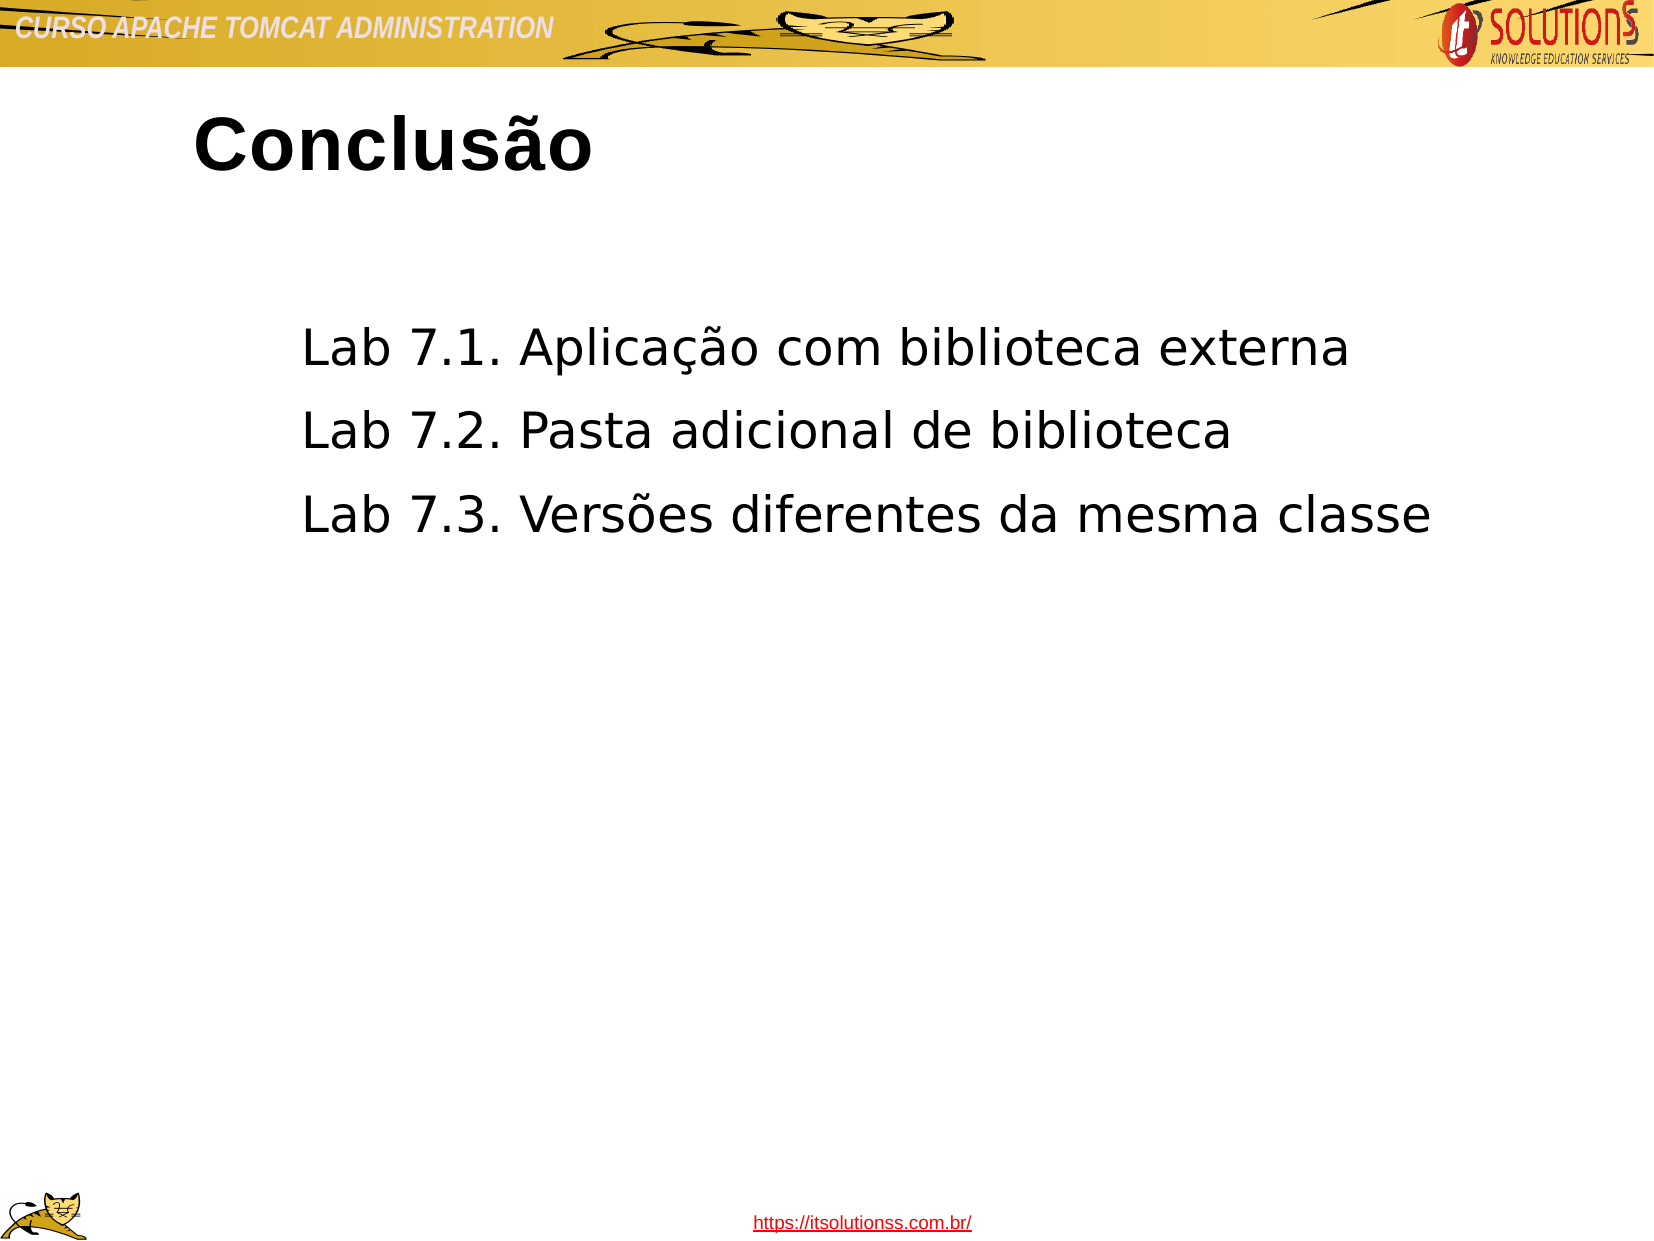

Conclusão
Lab 7.1. Aplicação com biblioteca externa
Lab 7.2. Pasta adicional de biblioteca
Lab 7.3. Versões diferentes da mesma classe